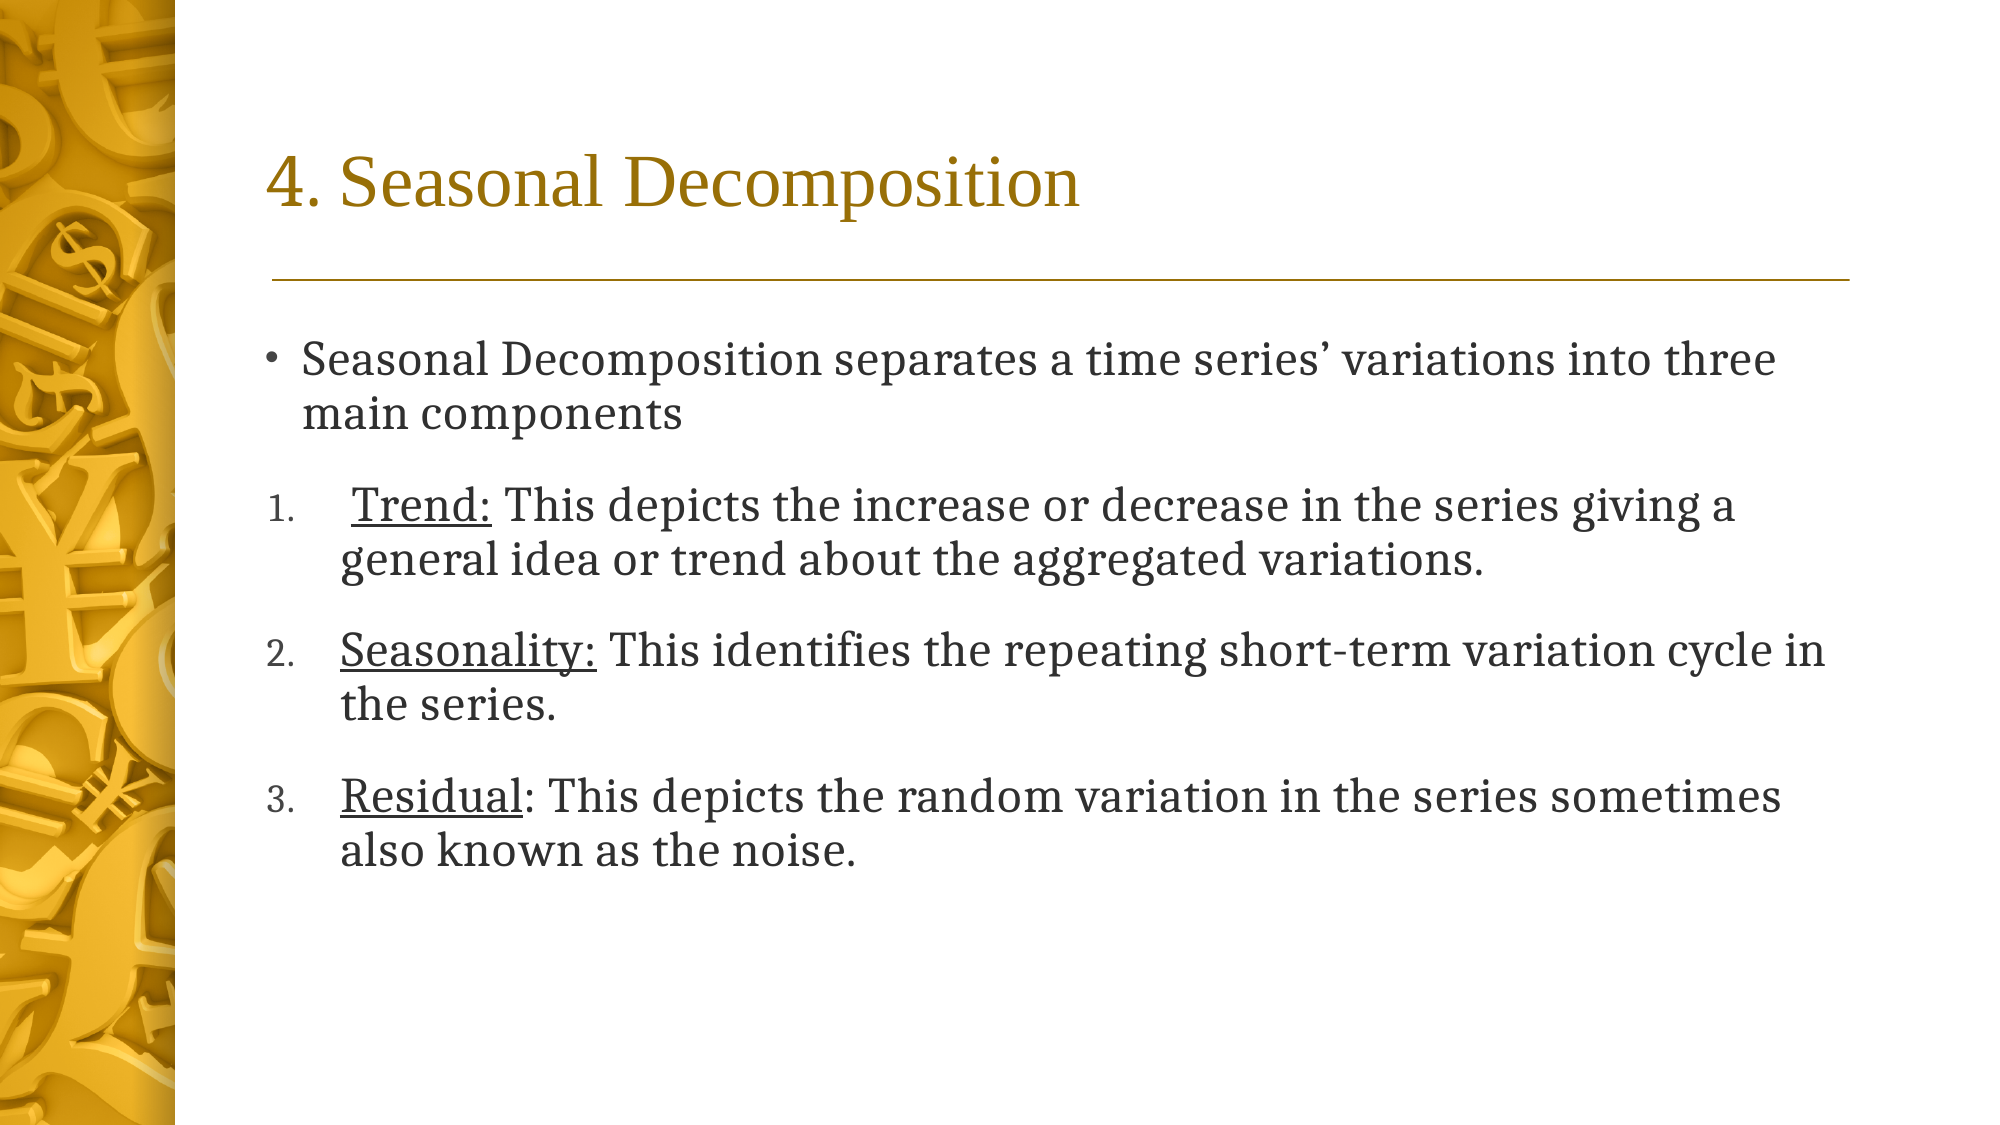

# 4. Seasonal Decomposition
Seasonal Decomposition separates a time series’ variations into three main components
 Trend: This depicts the increase or decrease in the series giving a general idea or trend about the aggregated variations.
Seasonality: This identifies the repeating short-term variation cycle in the series.
Residual: This depicts the random variation in the series sometimes also known as the noise.